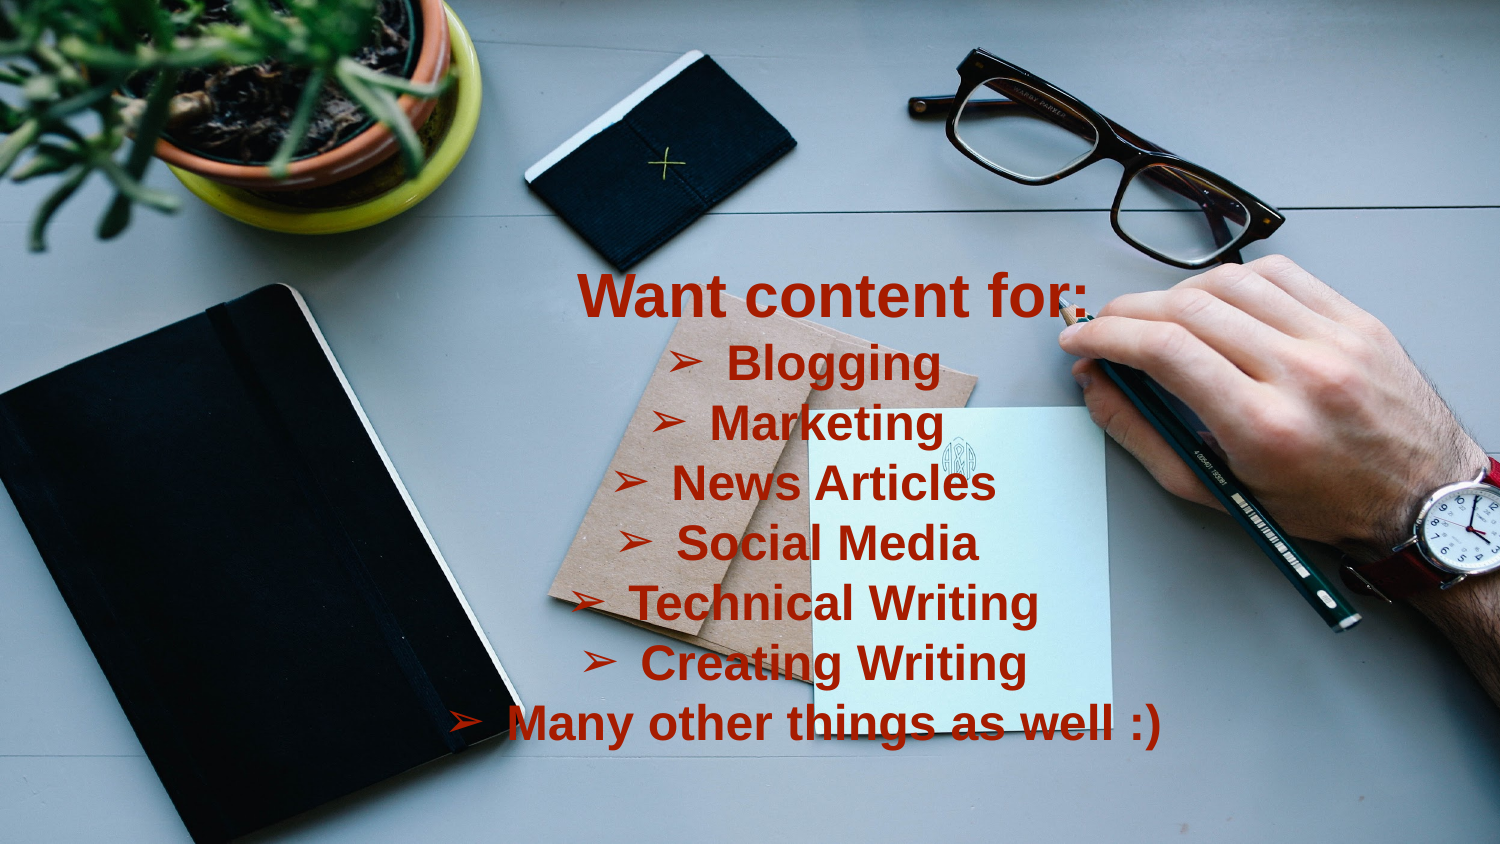

# Want content for:
Blogging
Marketing
News Articles
Social Media
Technical Writing
Creating Writing
Many other things as well :)